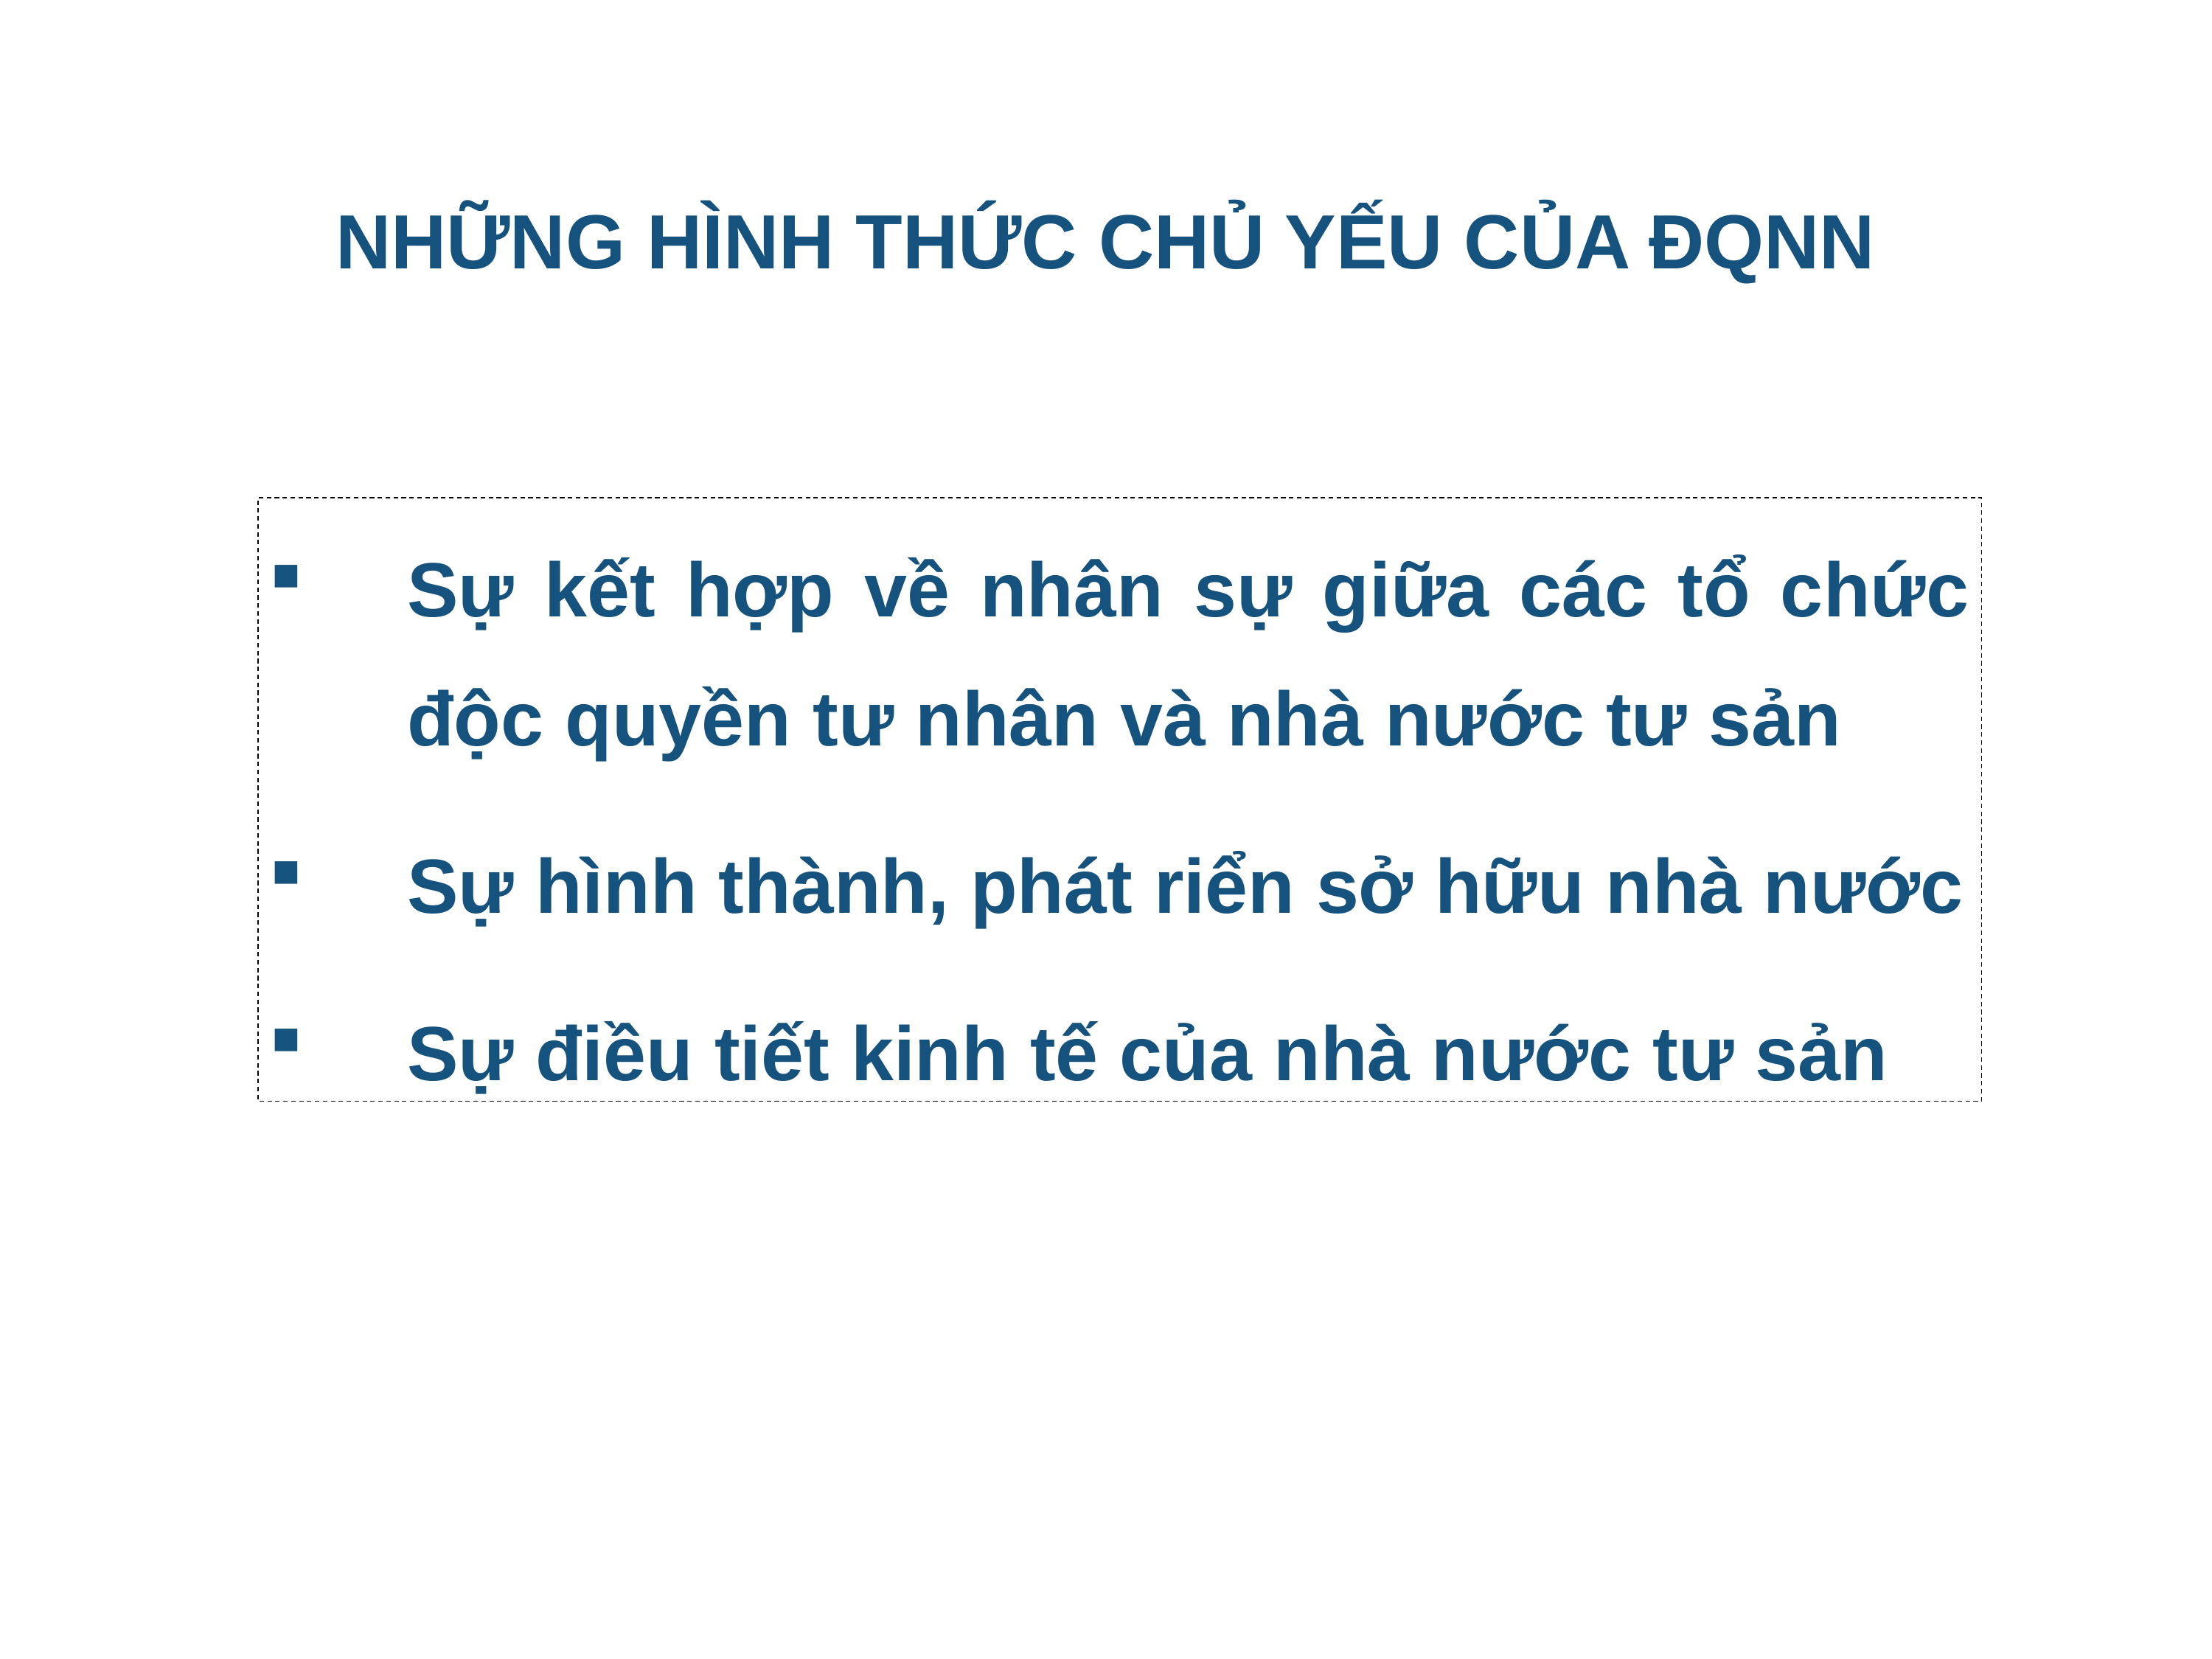

# NHỮNG HÌNH THỨC CHỦ YẾU CỦA ĐQNN
Sự kết hợp về nhân sự giữa các tổ chức độc quyền tư nhân và nhà nước tư sản
Sự hình thành, phát riển sở hữu nhà nước
Sự điều tiết kinh tế của nhà nước tư sản